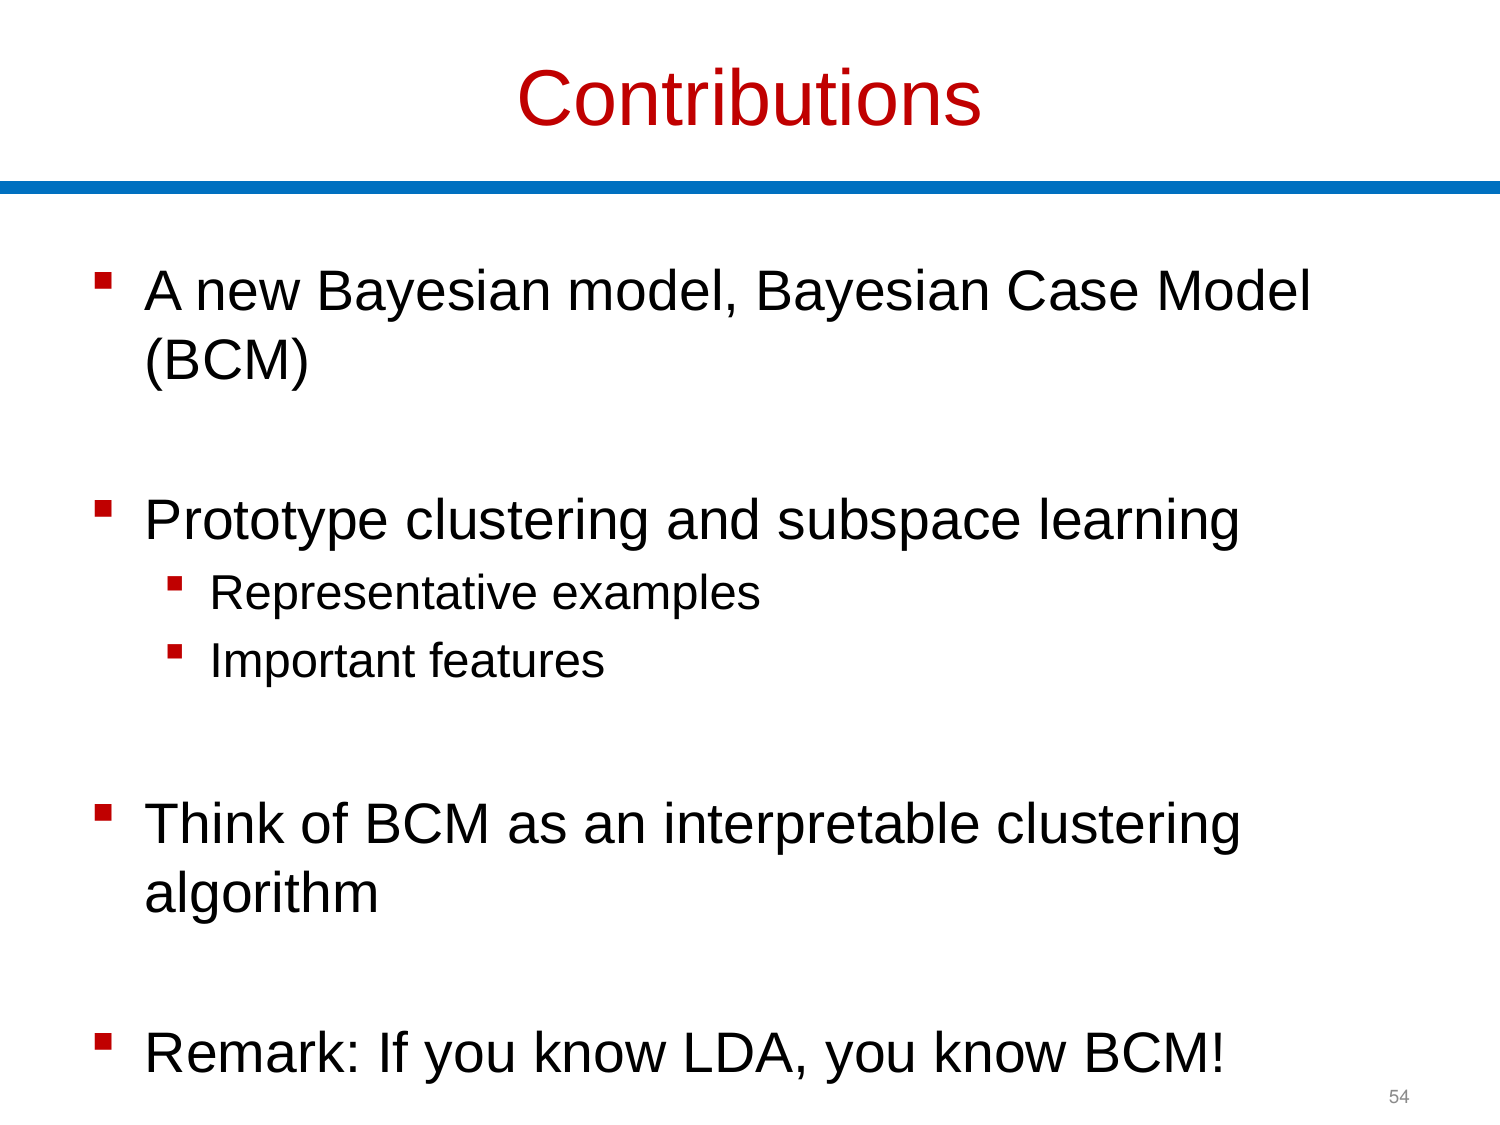

# Contributions
A new Bayesian model, Bayesian Case Model (BCM)

Prototype clustering and subspace learning
Representative examples
Important features

Think of BCM as an interpretable clustering algorithm

Remark: If you know LDA, you know BCM!
54